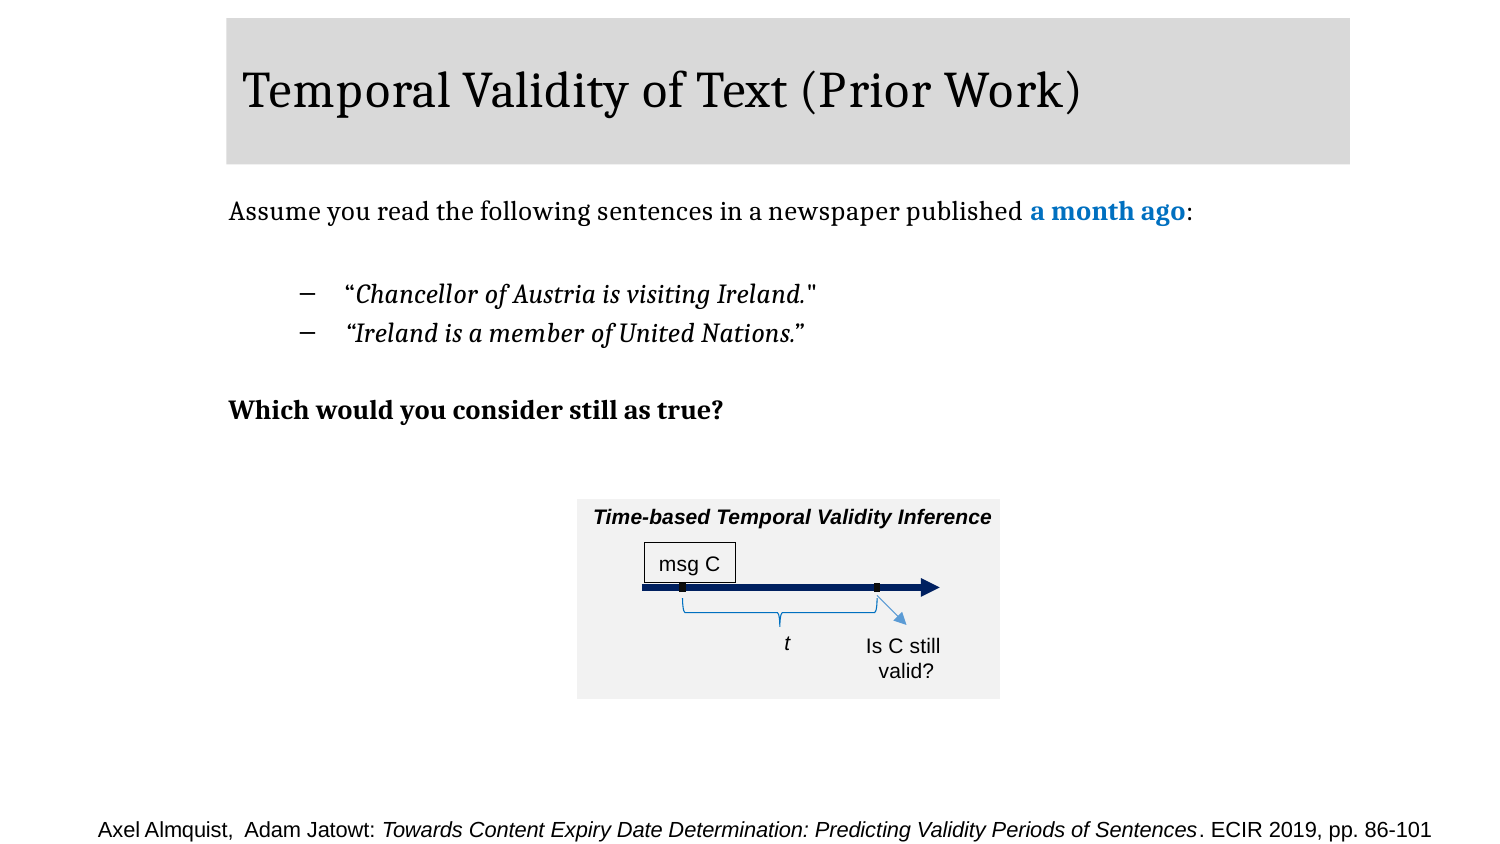

# Temporal Validity of Text (Prior Work)
Assume you read the following sentences in a newspaper published a month ago:

“Chancellor of Austria is visiting Ireland."
“Ireland is a member of United Nations.”

Which would you consider still as true?
Time-based Temporal Validity Inference

msg C
t
Is C still
valid?
Axel Almquist,  Adam Jatowt: Towards Content Expiry Date Determination: Predicting Validity Periods of Sentences. ECIR 2019, pp. 86-101